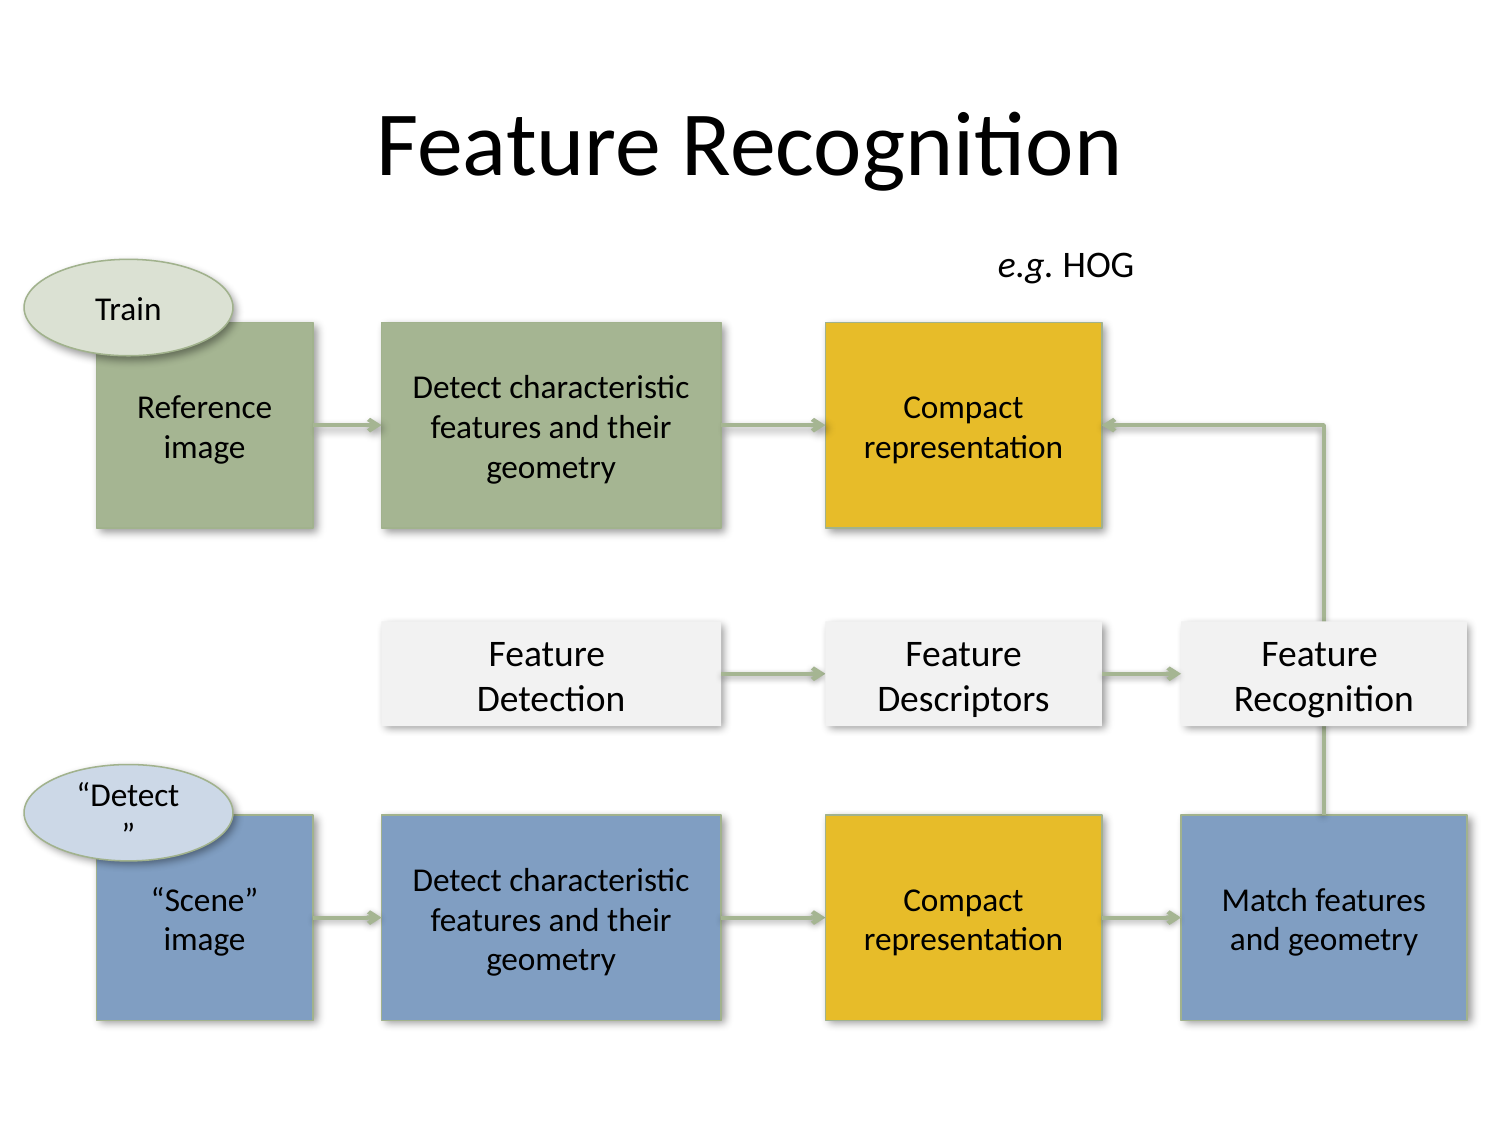

# Feature Recognition
e.g. HOG
Train
Reference image
Detect characteristic features and their geometry
Compact representation
Feature
Detection
Feature Descriptors
Feature
Recognition
“Detect”
“Scene” image
Detect characteristic features and their geometry
Compact representation
Match features and geometry